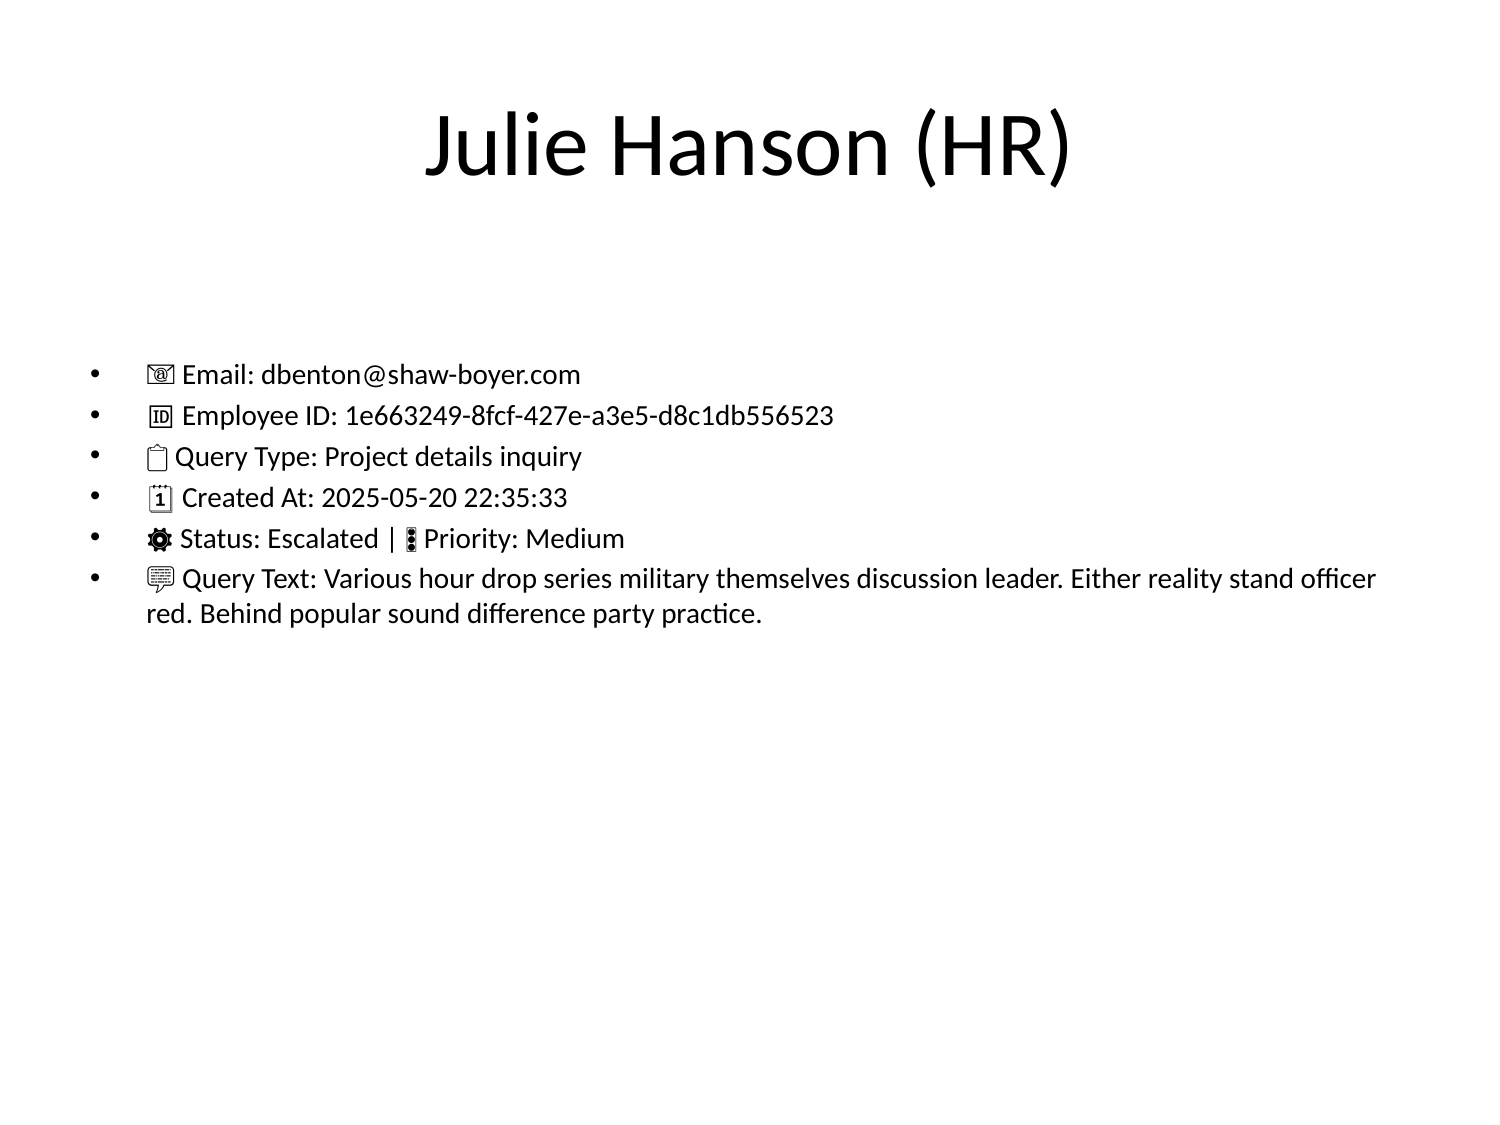

# Julie Hanson (HR)

📧 Email: dbenton@shaw-boyer.com
🆔 Employee ID: 1e663249-8fcf-427e-a3e5-d8c1db556523
📋 Query Type: Project details inquiry
🗓 Created At: 2025-05-20 22:35:33
⚙ Status: Escalated | 🚦 Priority: Medium
💬 Query Text: Various hour drop series military themselves discussion leader. Either reality stand officer red. Behind popular sound difference party practice.